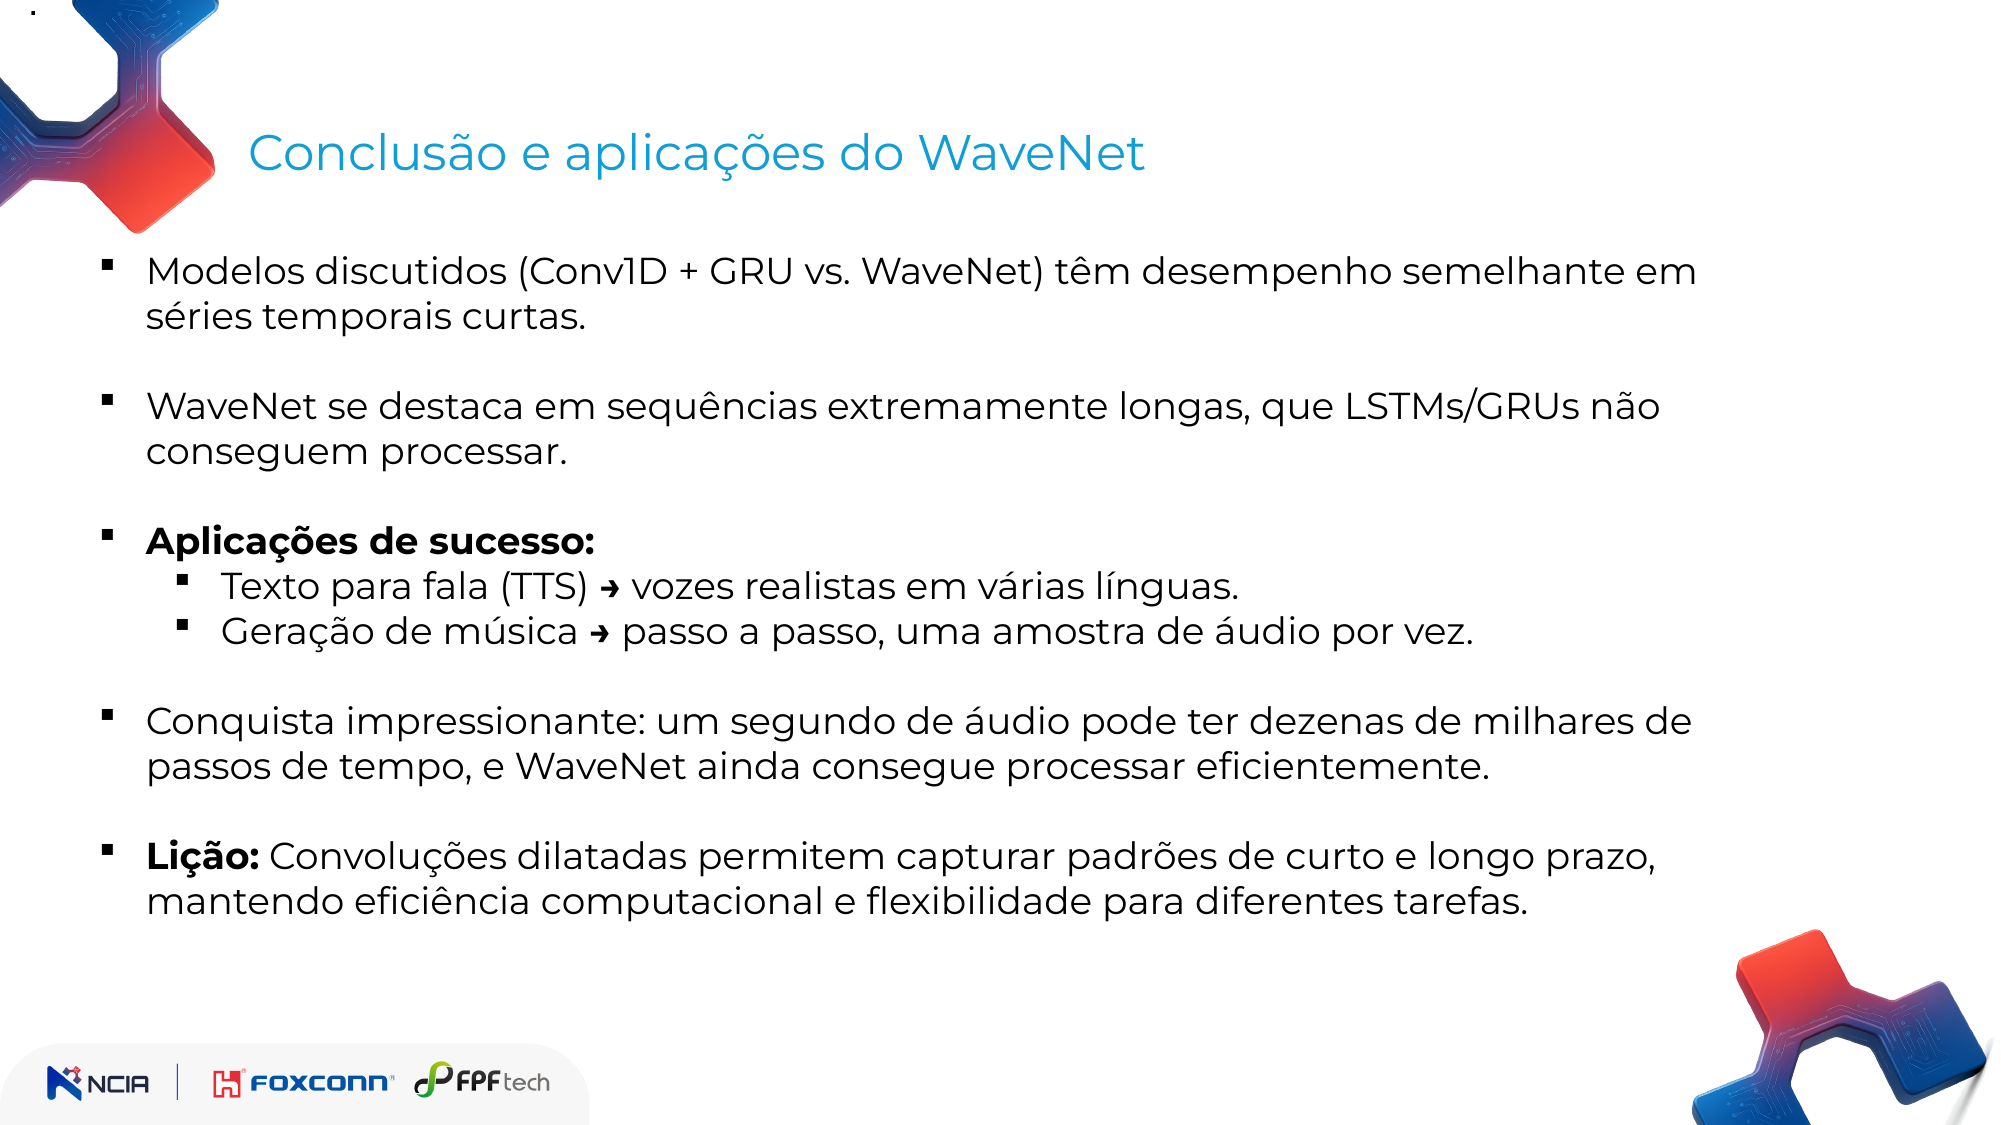

.
Conclusão e aplicações do WaveNet

Modelos discutidos (Conv1D + GRU vs. WaveNet) têm desempenho semelhante em séries temporais curtas.

WaveNet se destaca em sequências extremamente longas, que LSTMs/GRUs não conseguem processar.

Aplicações de sucesso:
Texto para fala (TTS) → vozes realistas em várias línguas.
Geração de música → passo a passo, uma amostra de áudio por vez.

Conquista impressionante: um segundo de áudio pode ter dezenas de milhares de passos de tempo, e WaveNet ainda consegue processar eficientemente.

Lição: Convoluções dilatadas permitem capturar padrões de curto e longo prazo, mantendo eficiência computacional e flexibilidade para diferentes tarefas.